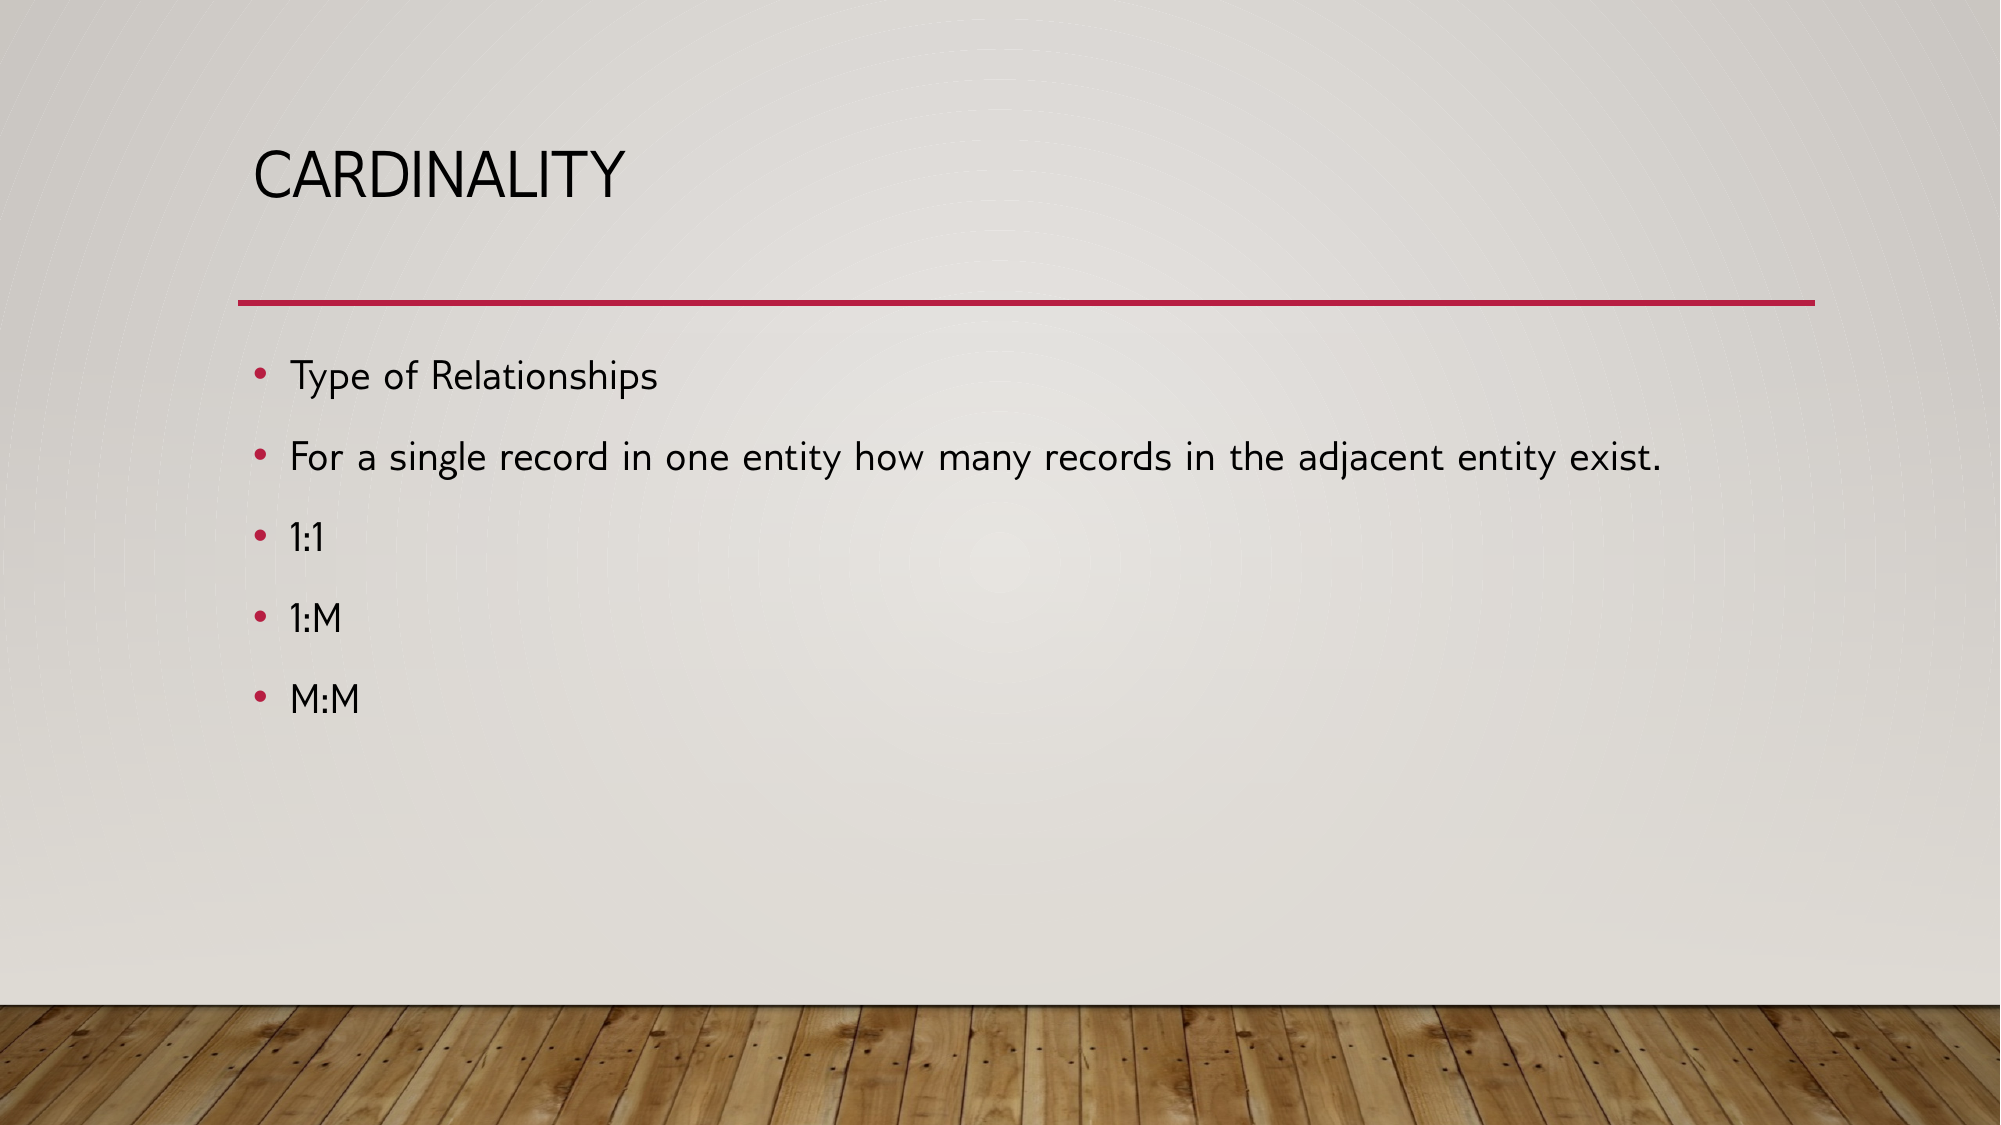

# Cardinality
Type of Relationships
For a single record in one entity how many records in the adjacent entity exist.
1:1
1:M
M:M